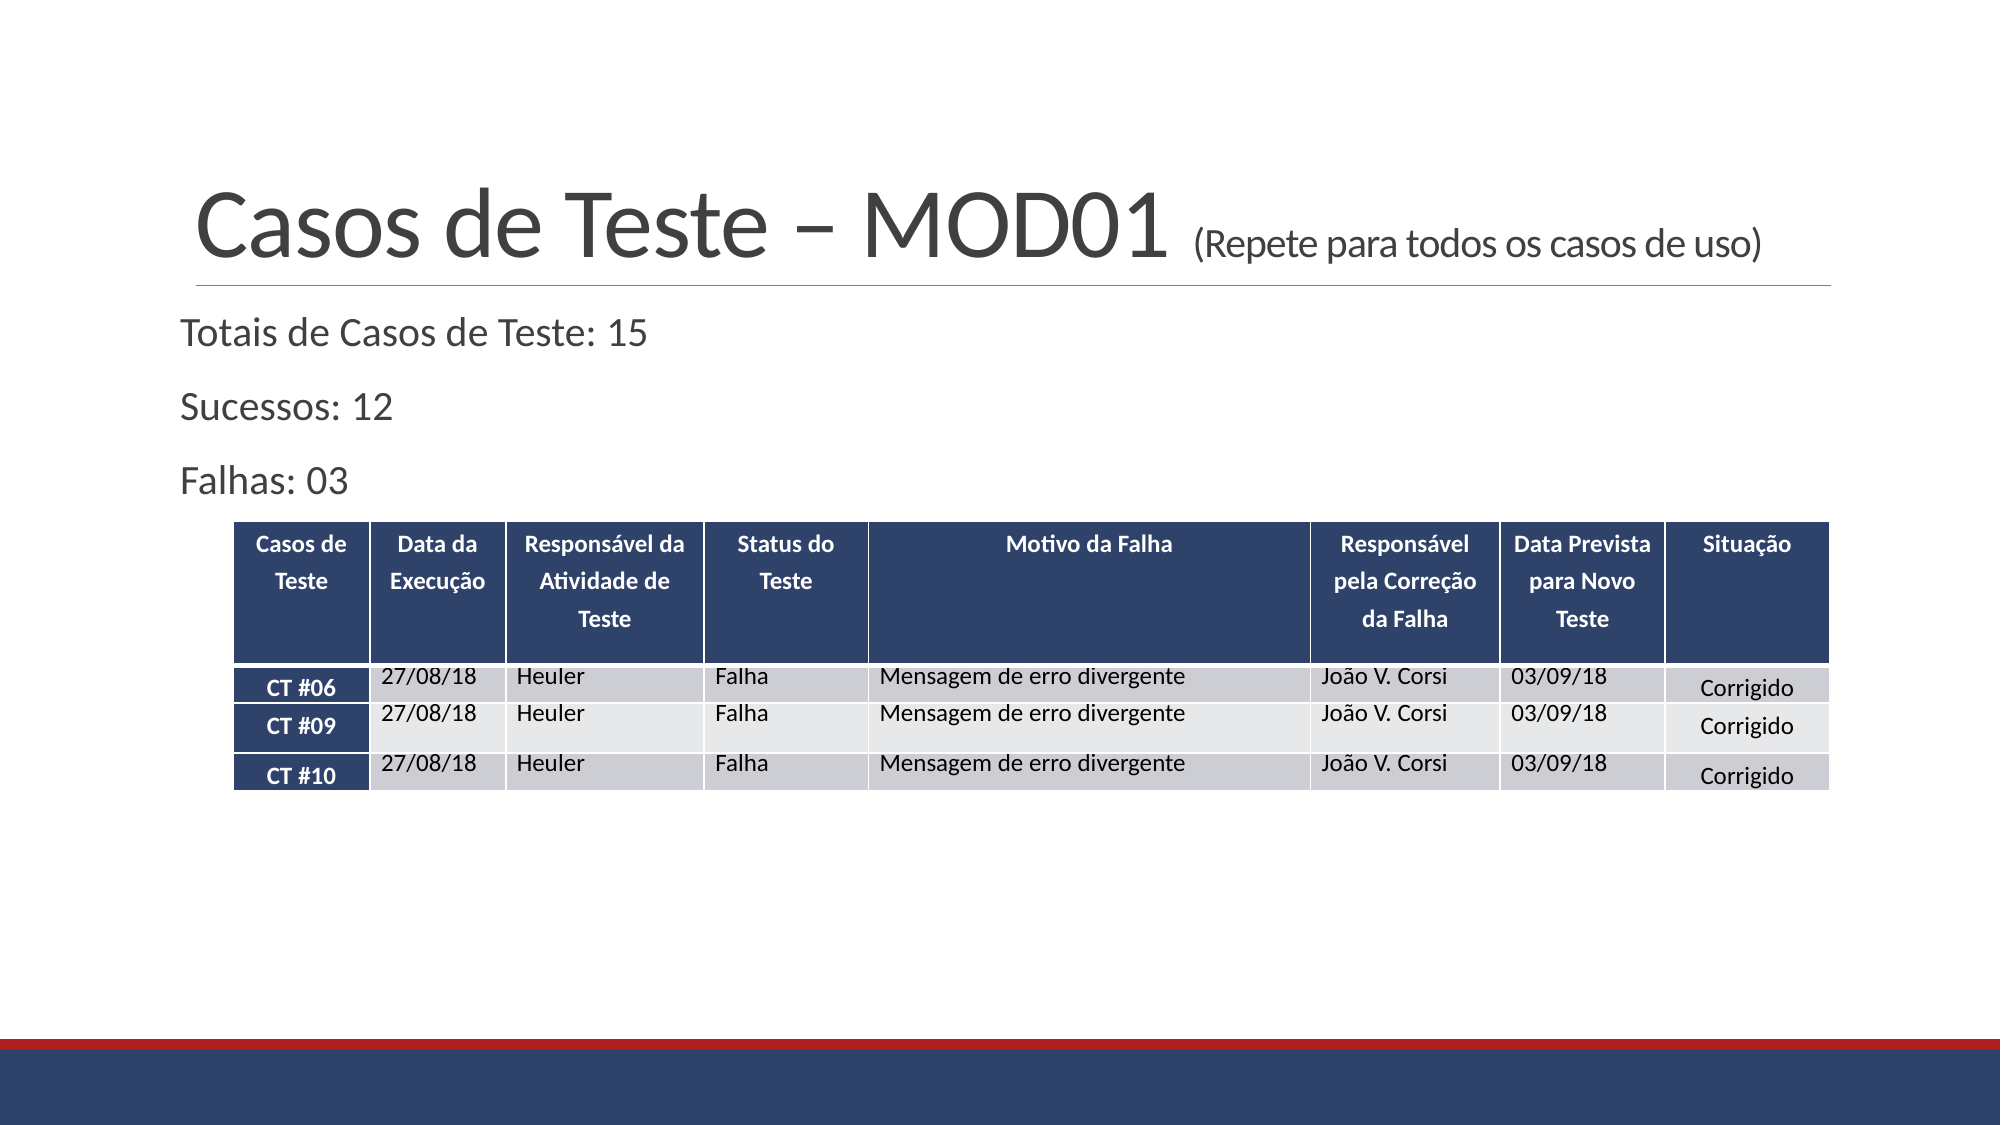

# Casos de Teste – MOD01 (Repete para todos os casos de uso)
Totais de Casos de Teste: 15
Sucessos: 12
Falhas: 03

| Casos de Teste | Data da Execução | Responsável da Atividade de Teste | Status do Teste | Motivo da Falha | Responsável pela Correção da Falha | Data Prevista para Novo Teste | Situação |
| --- | --- | --- | --- | --- | --- | --- | --- |
| CT #06 | 27/08/18 | Heuler | Falha | Mensagem de erro divergente | João V. Corsi | 03/09/18 | Corrigido |
| CT #09 | 27/08/18 | Heuler | Falha | Mensagem de erro divergente | João V. Corsi | 03/09/18 | Corrigido |
| CT #10 | 27/08/18 | Heuler | Falha | Mensagem de erro divergente | João V. Corsi | 03/09/18 | Corrigido |